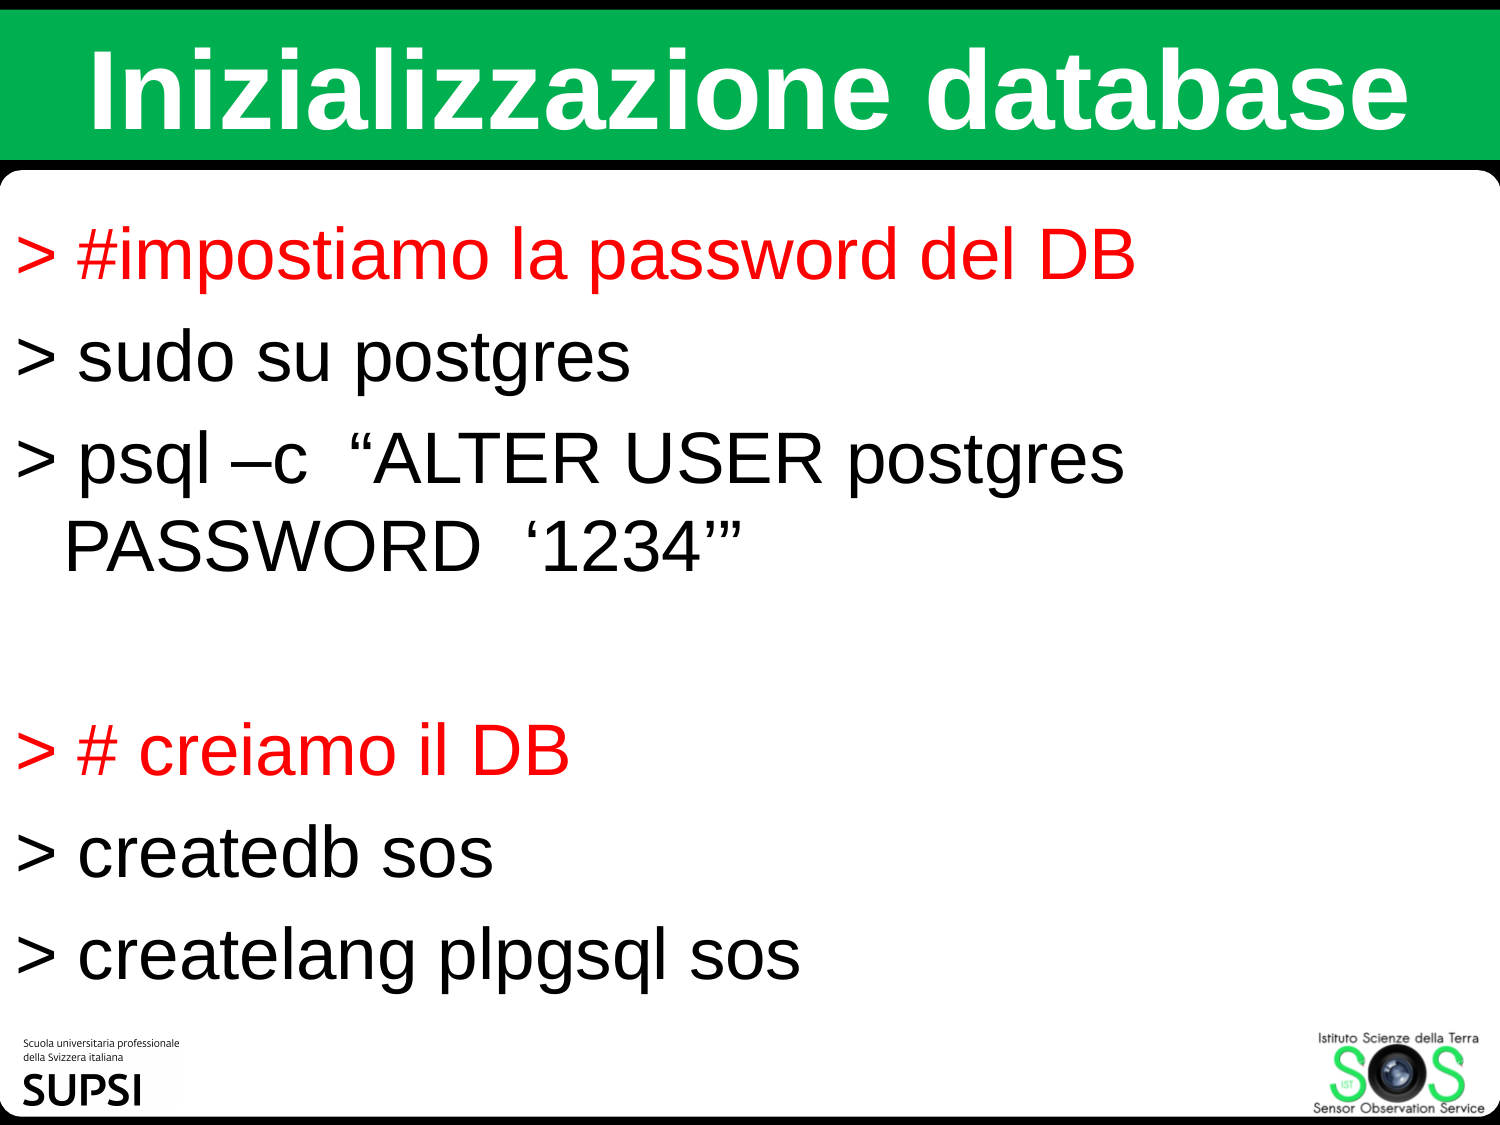

# Inizializzazione database
> #impostiamo la password del DB
> sudo su postgres
> psql –c  “ALTER USER postgres PASSWORD  ‘1234’”

> # creiamo il DB
> createdb sos
> createlang plpgsql sos